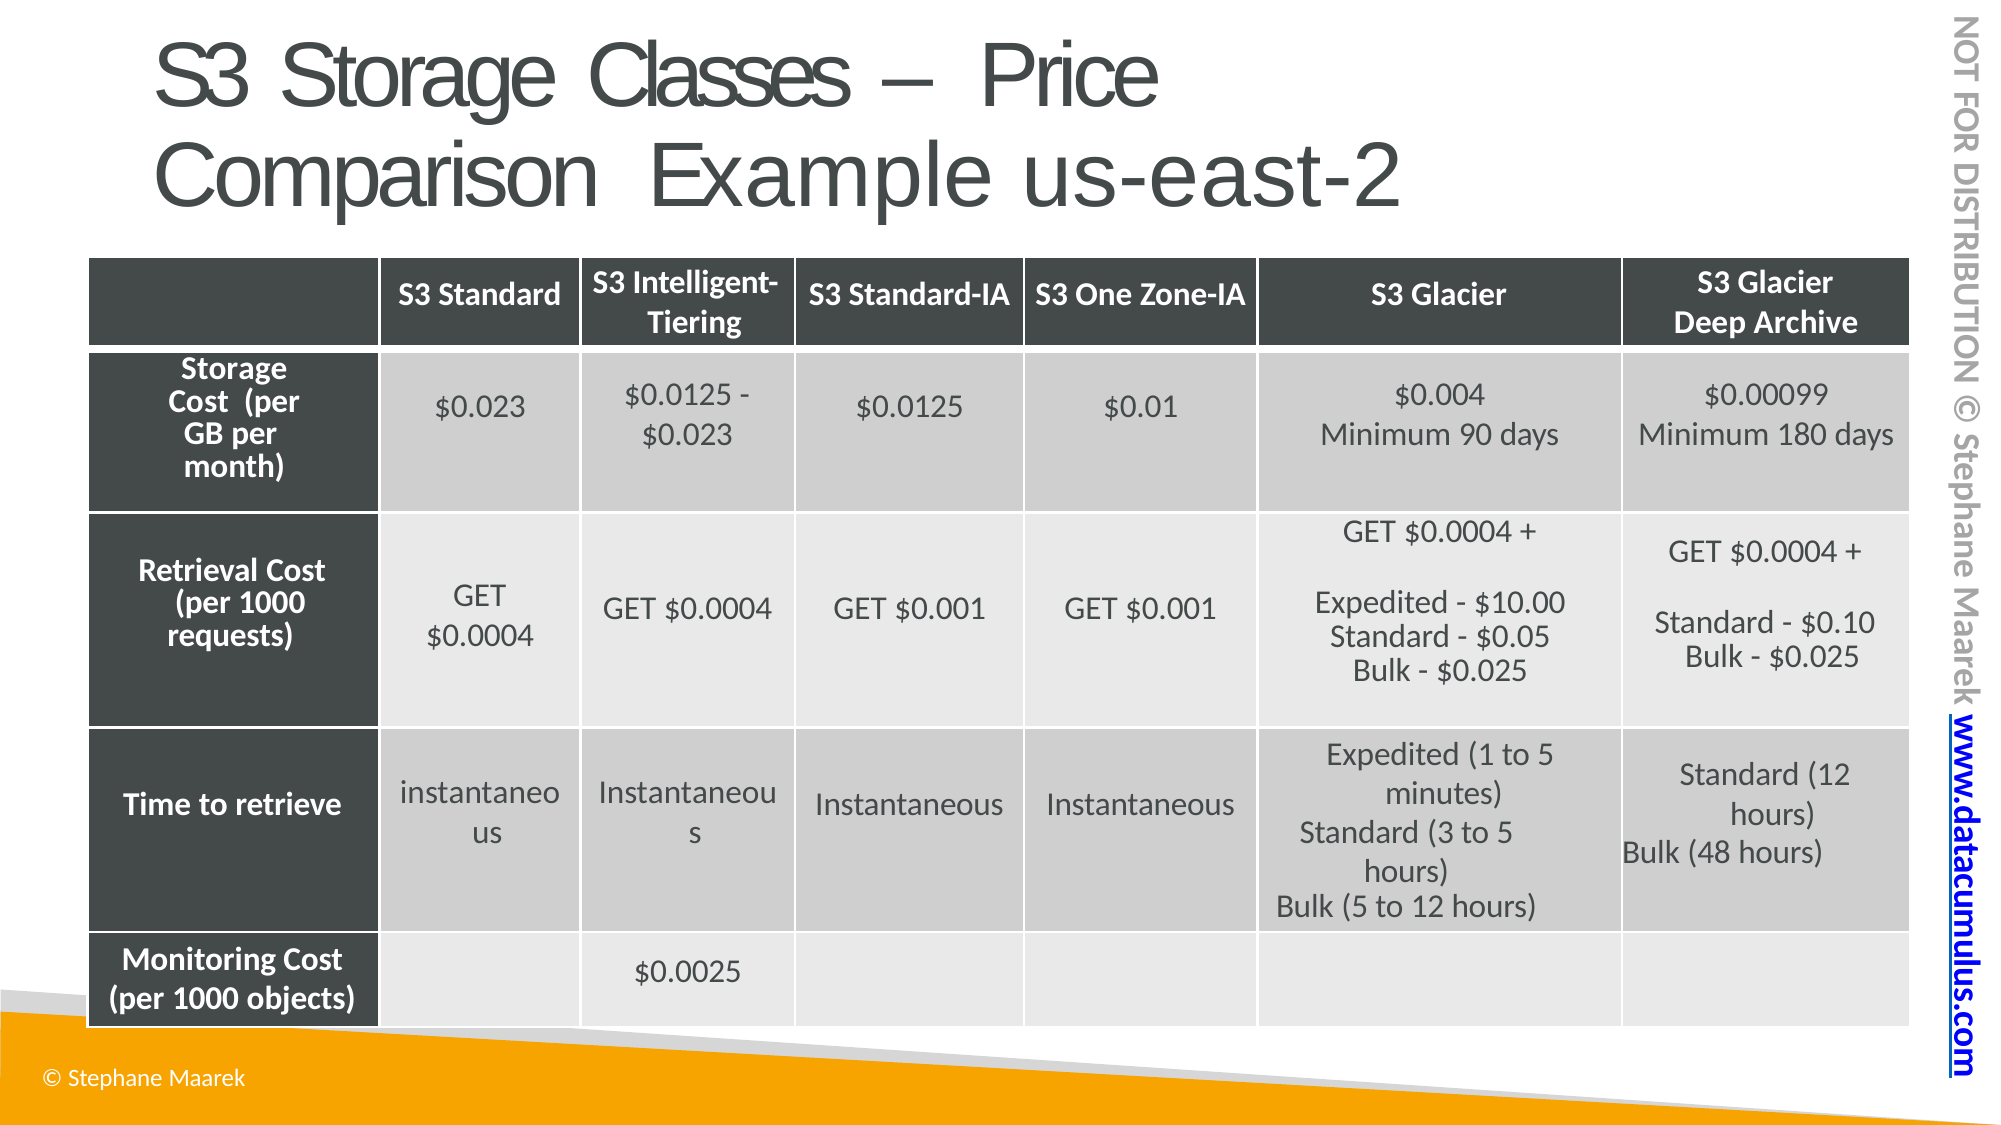

# S3 Storage Classes – Price Comparison  Example us-east-2
NOT FOR DISTRIBUTION © Stephane Maarek www.datacumulus.com
|  | S3 Standard | S3 Intelligent- Tiering | S3 Standard-IA | S3 One Zone-IA | S3 Glacier | S3 Glacier Deep Archive |
| --- | --- | --- | --- | --- | --- | --- |
| Storage Cost (per GB per month) | $0.023 | $0.0125 - $0.023 | $0.0125 | $0.01 | $0.004 Minimum 90 days | $0.00099 Minimum 180 days |
| Retrieval Cost (per 1000 requests) | GET $0.0004 | GET $0.0004 | GET $0.001 | GET $0.001 | GET $0.0004 + Expedited - $10.00 Standard - $0.05 Bulk - $0.025 | GET $0.0004 + Standard - $0.10 Bulk - $0.025 |
| Time to retrieve | instantaneo us | Instantaneou s | Instantaneous | Instantaneous | Expedited (1 to 5 minutes) Standard (3 to 5 hours) Bulk (5 to 12 hours) | Standard (12 hours) Bulk (48 hours) |
| Monitoring Cost (per 1000 objects) |  | $0.0025 |  |  |  |  |
© Stephane Maarek